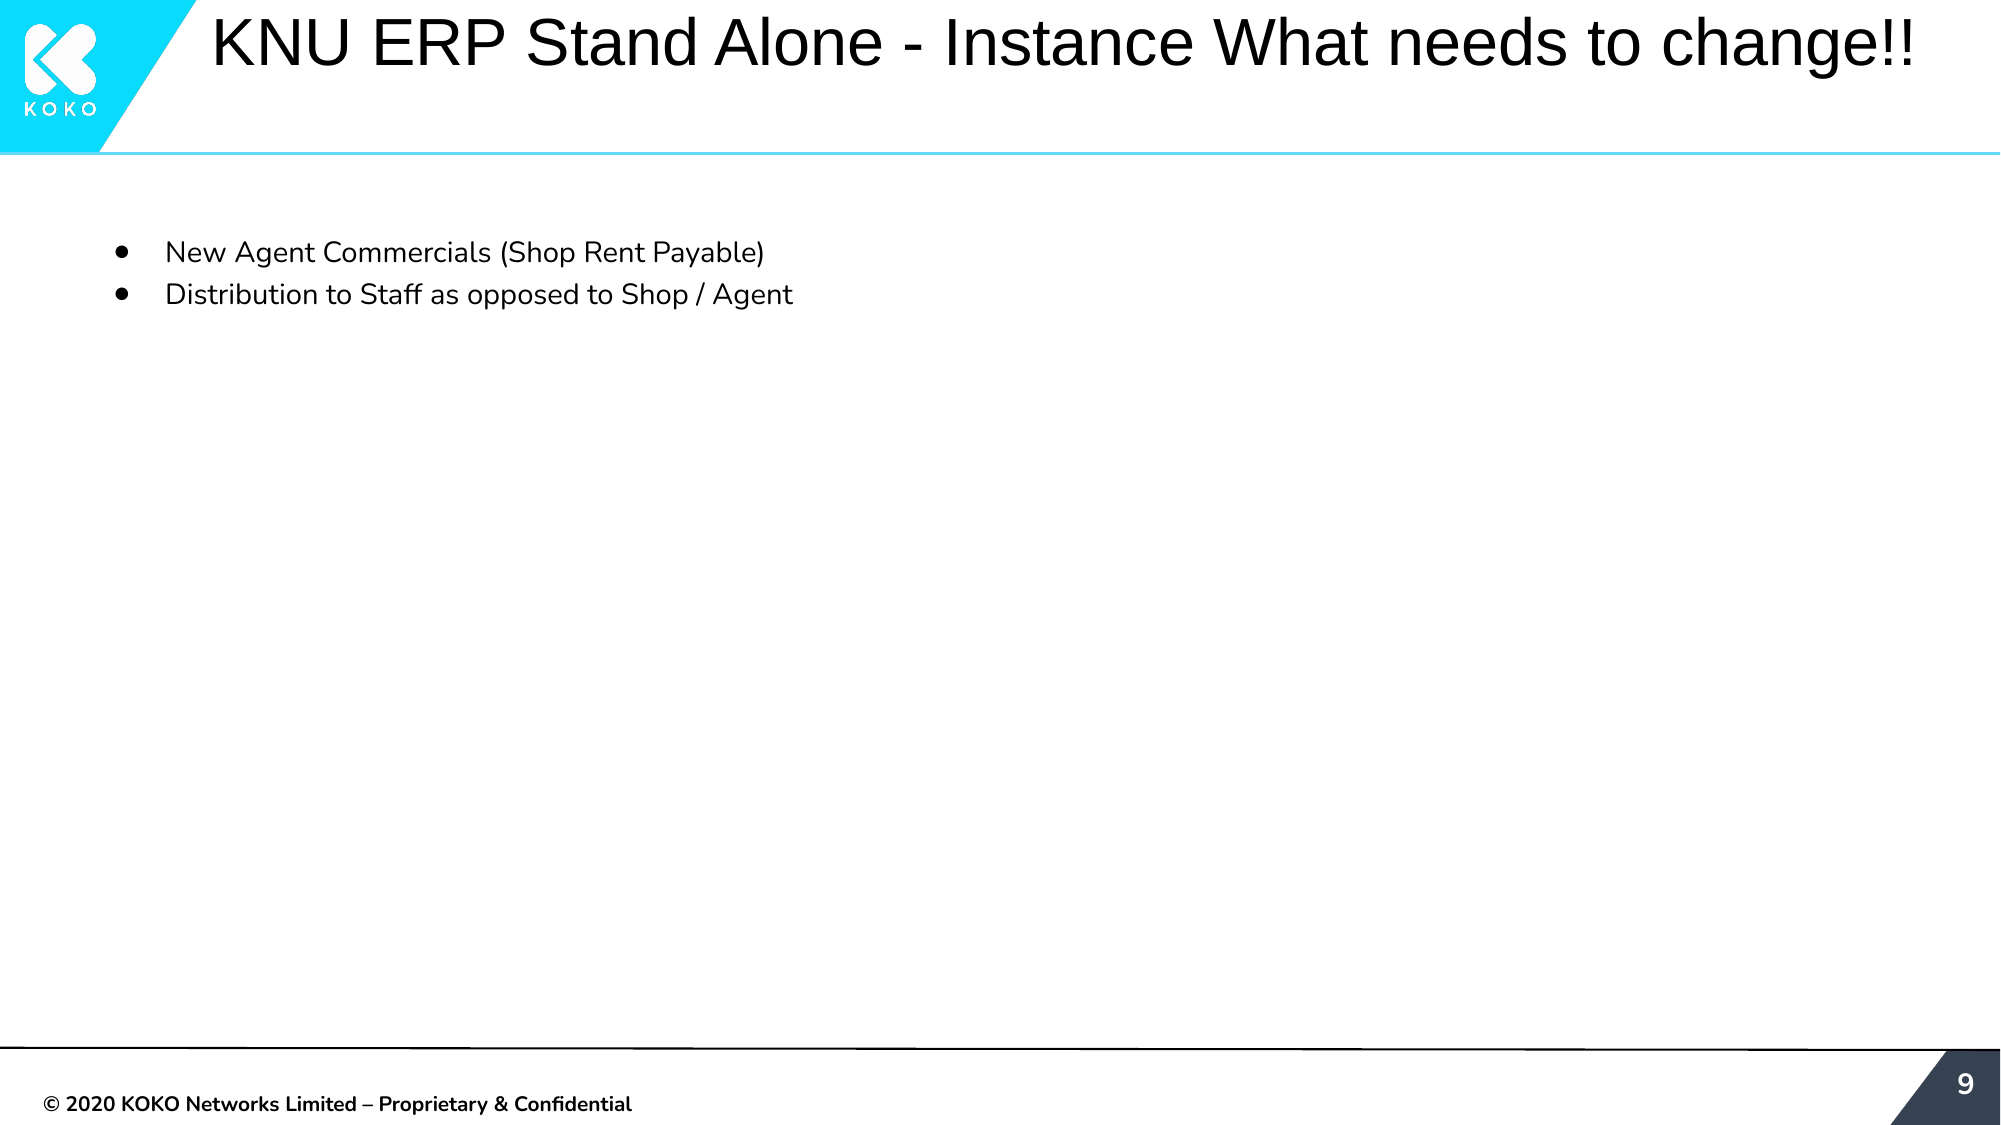

# KNU ERP Stand Alone - Instance What needs to change!!

New Agent Commercials (Shop Rent Payable)
Distribution to Staff as opposed to Shop / Agent

9